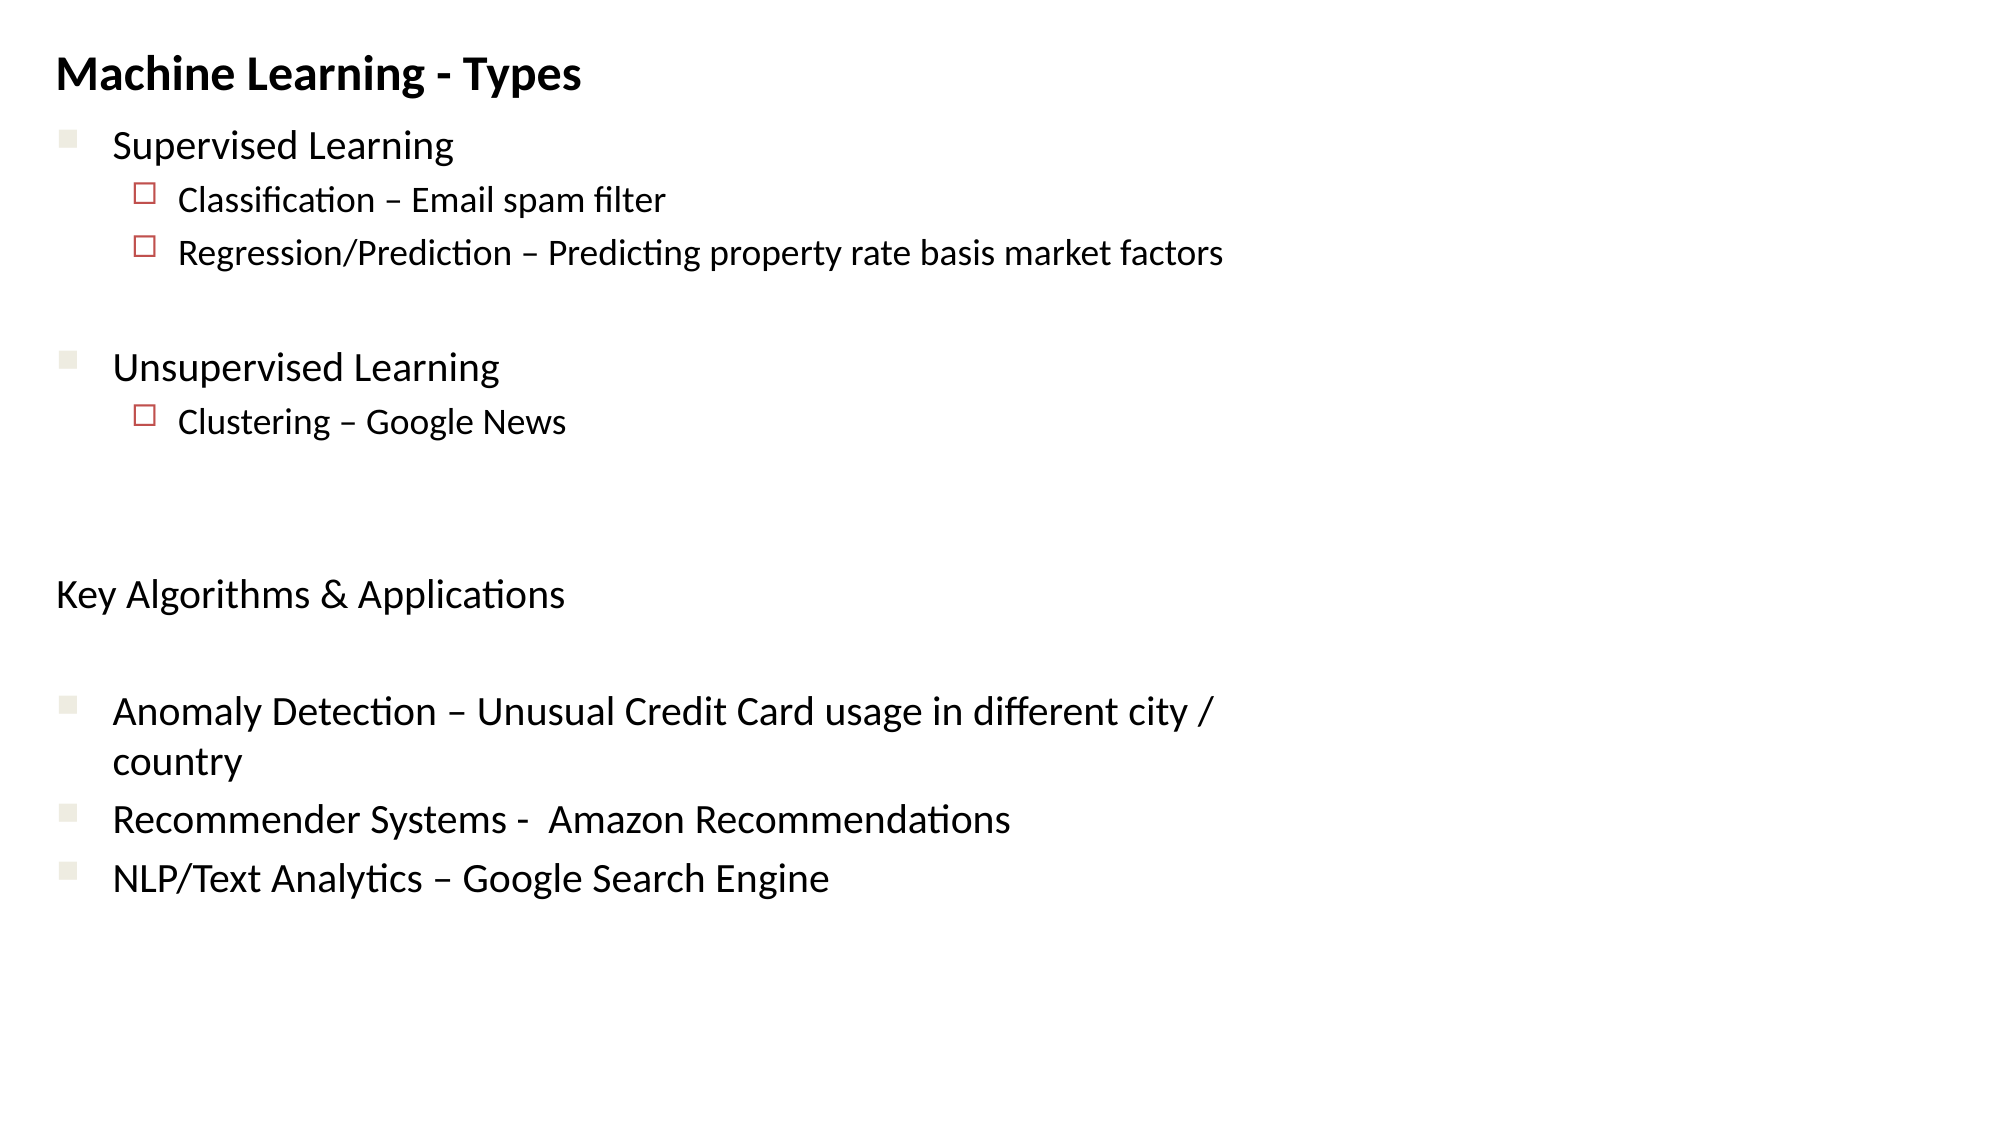

Machine Learning - Types
Supervised Learning
Classification – Email spam filter
Regression/Prediction – Predicting property rate basis market factors

Unsupervised Learning
Clustering – Google News

Key Algorithms & Applications

Anomaly Detection – Unusual Credit Card usage in different city / country
Recommender Systems -  Amazon Recommendations
NLP/Text Analytics – Google Search Engine